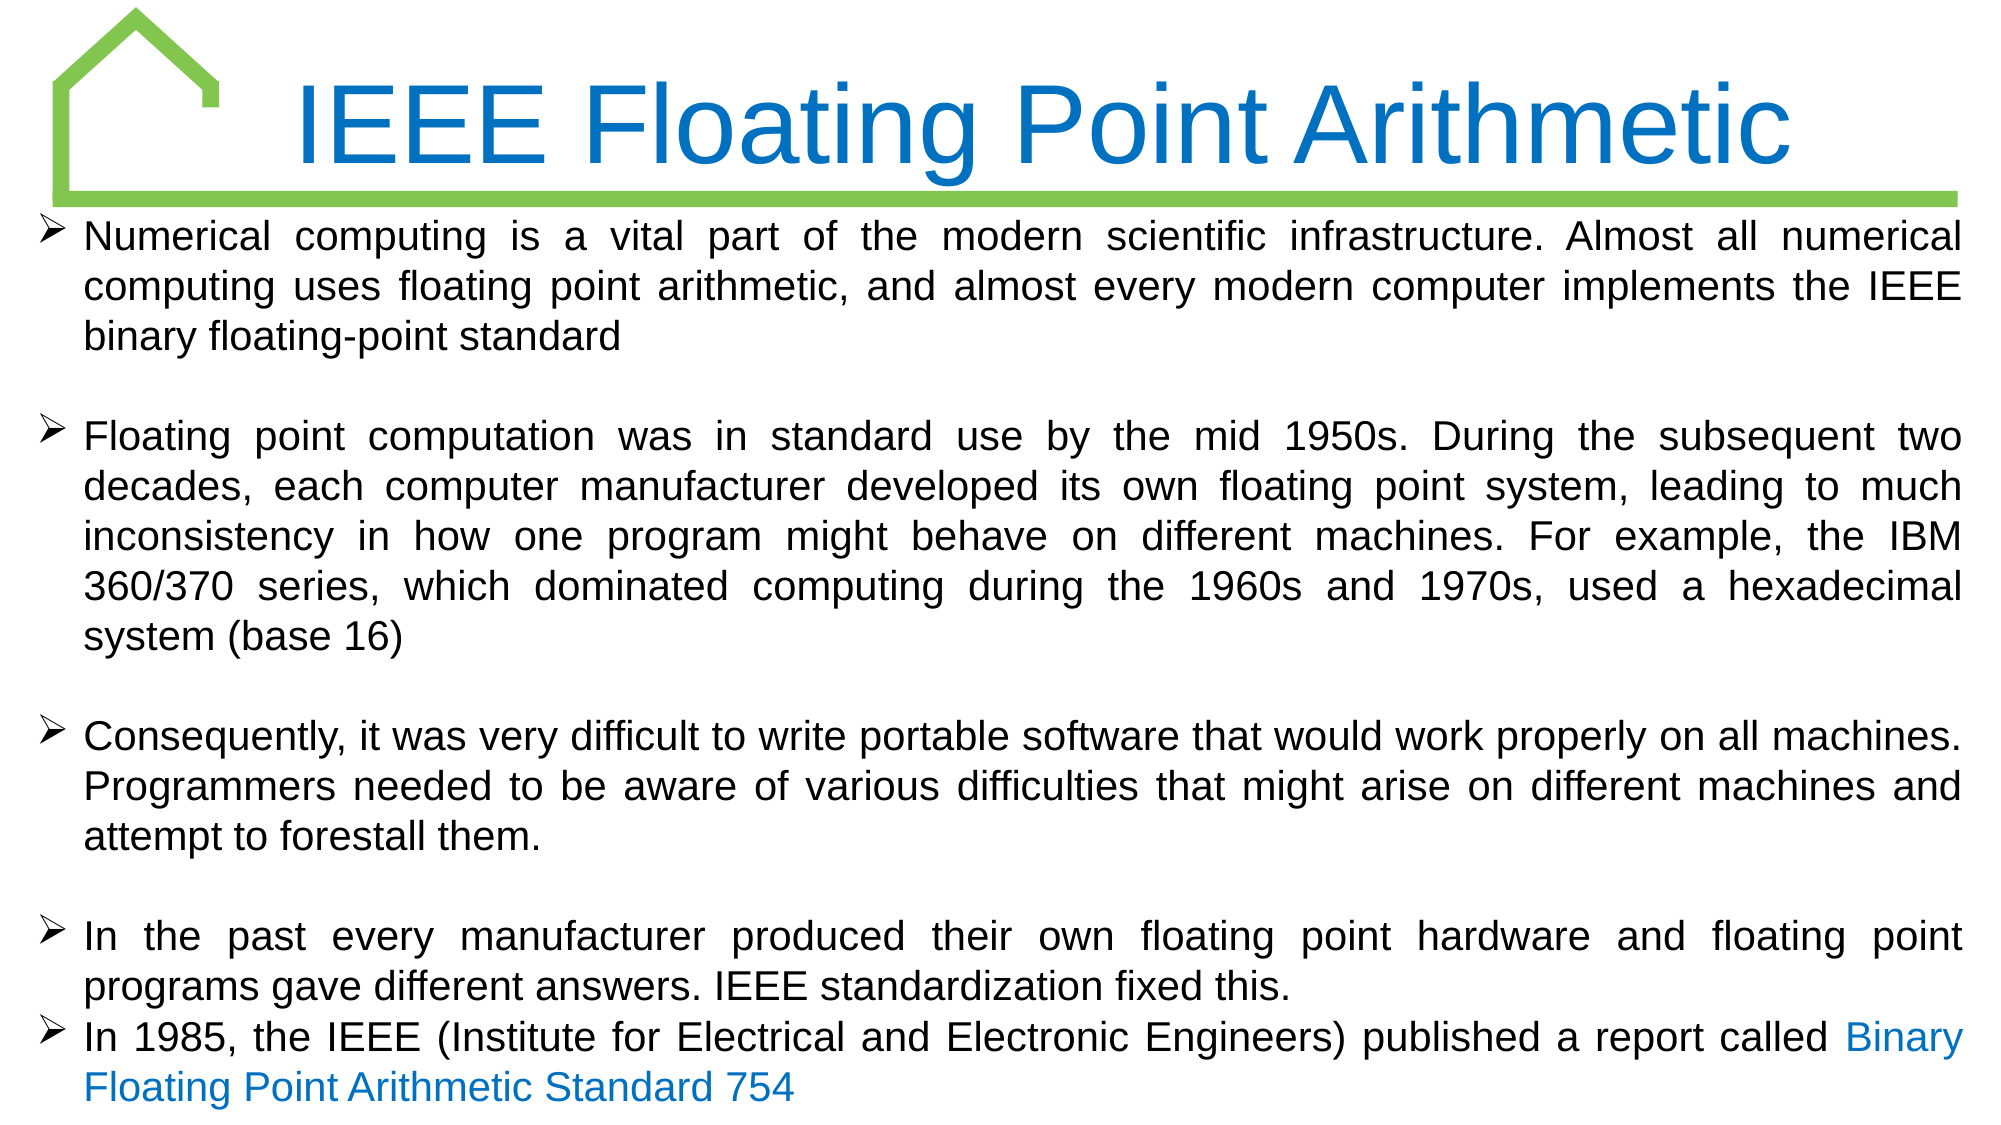

IEEE Floating Point Arithmetic
Numerical computing is a vital part of the modern scientific infrastructure. Almost all numerical computing uses floating point arithmetic, and almost every modern computer implements the IEEE binary floating-point standard

Floating point computation was in standard use by the mid 1950s. During the subsequent two decades, each computer manufacturer developed its own floating point system, leading to much inconsistency in how one program might behave on different machines. For example, the IBM 360/370 series, which dominated computing during the 1960s and 1970s, used a hexadecimal system (base 16)

Consequently, it was very difficult to write portable software that would work properly on all machines. Programmers needed to be aware of various difficulties that might arise on different machines and attempt to forestall them.

In the past every manufacturer produced their own ﬂoating point hardware and ﬂoating point programs gave diﬀerent answers. IEEE standardization ﬁxed this.
In 1985, the IEEE (Institute for Electrical and Electronic Engineers) published a report called Binary Floating Point Arithmetic Standard 754